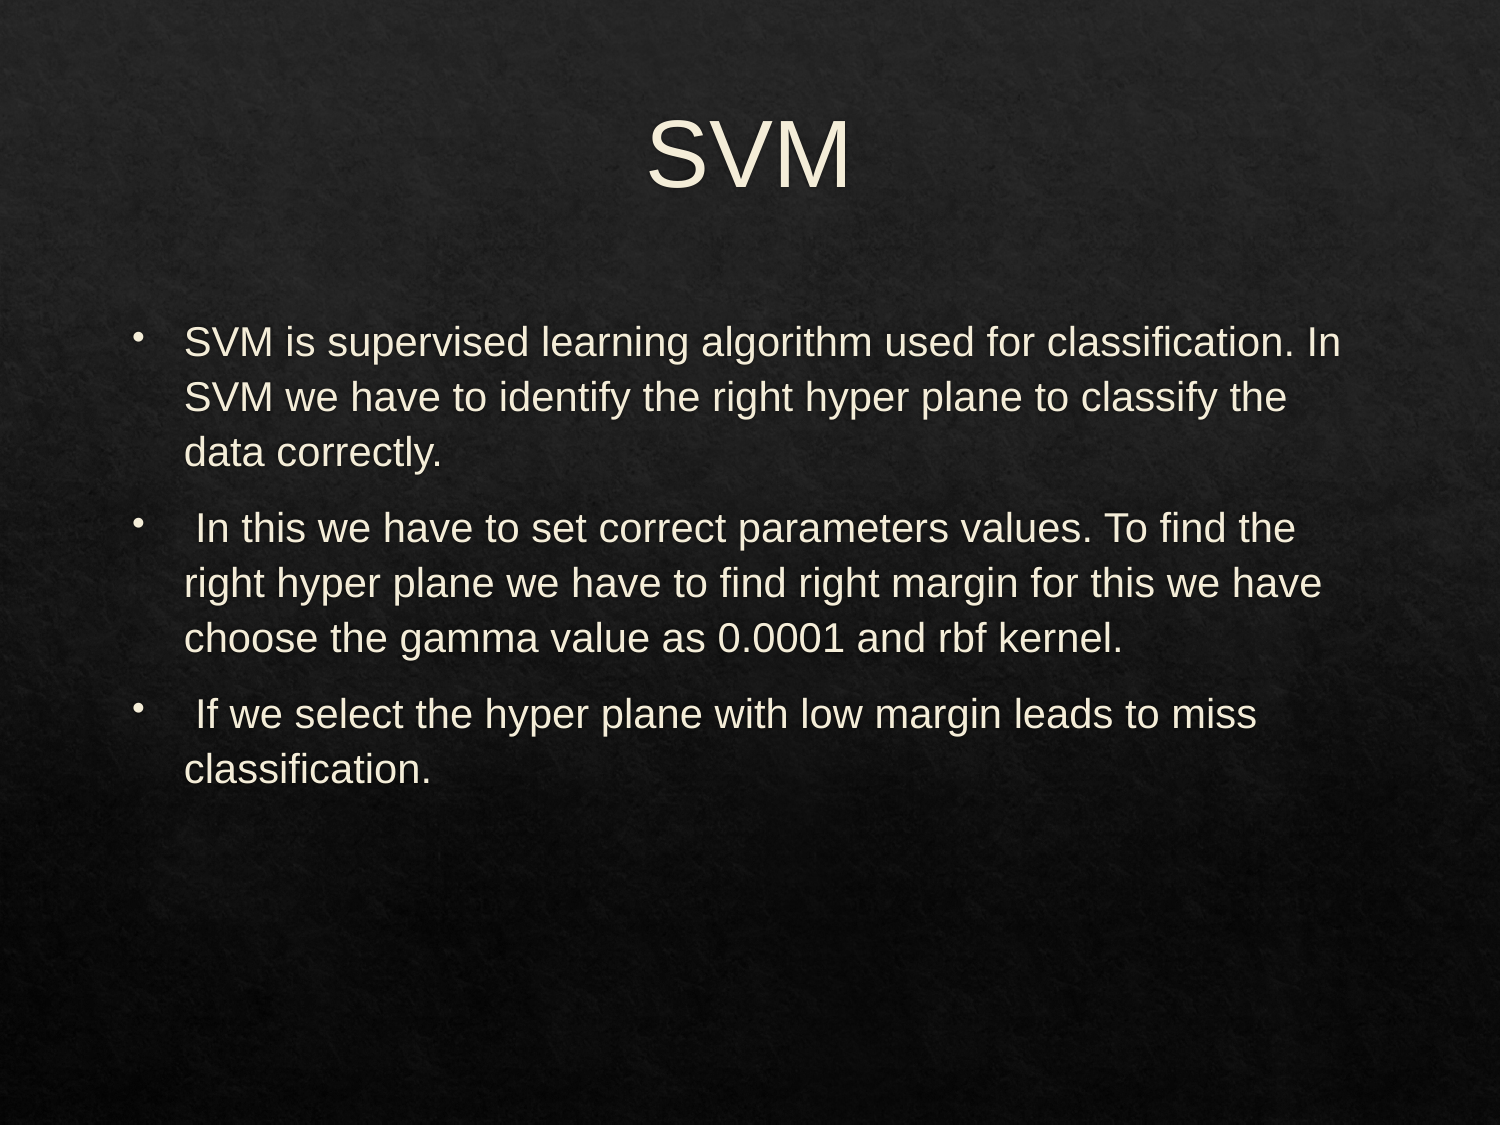

# SVM
SVM is supervised learning algorithm used for classification. In SVM we have to identify the right hyper plane to classify the data correctly.
 In this we have to set correct parameters values. To find the right hyper plane we have to find right margin for this we have choose the gamma value as 0.0001 and rbf kernel.
 If we select the hyper plane with low margin leads to miss classification.